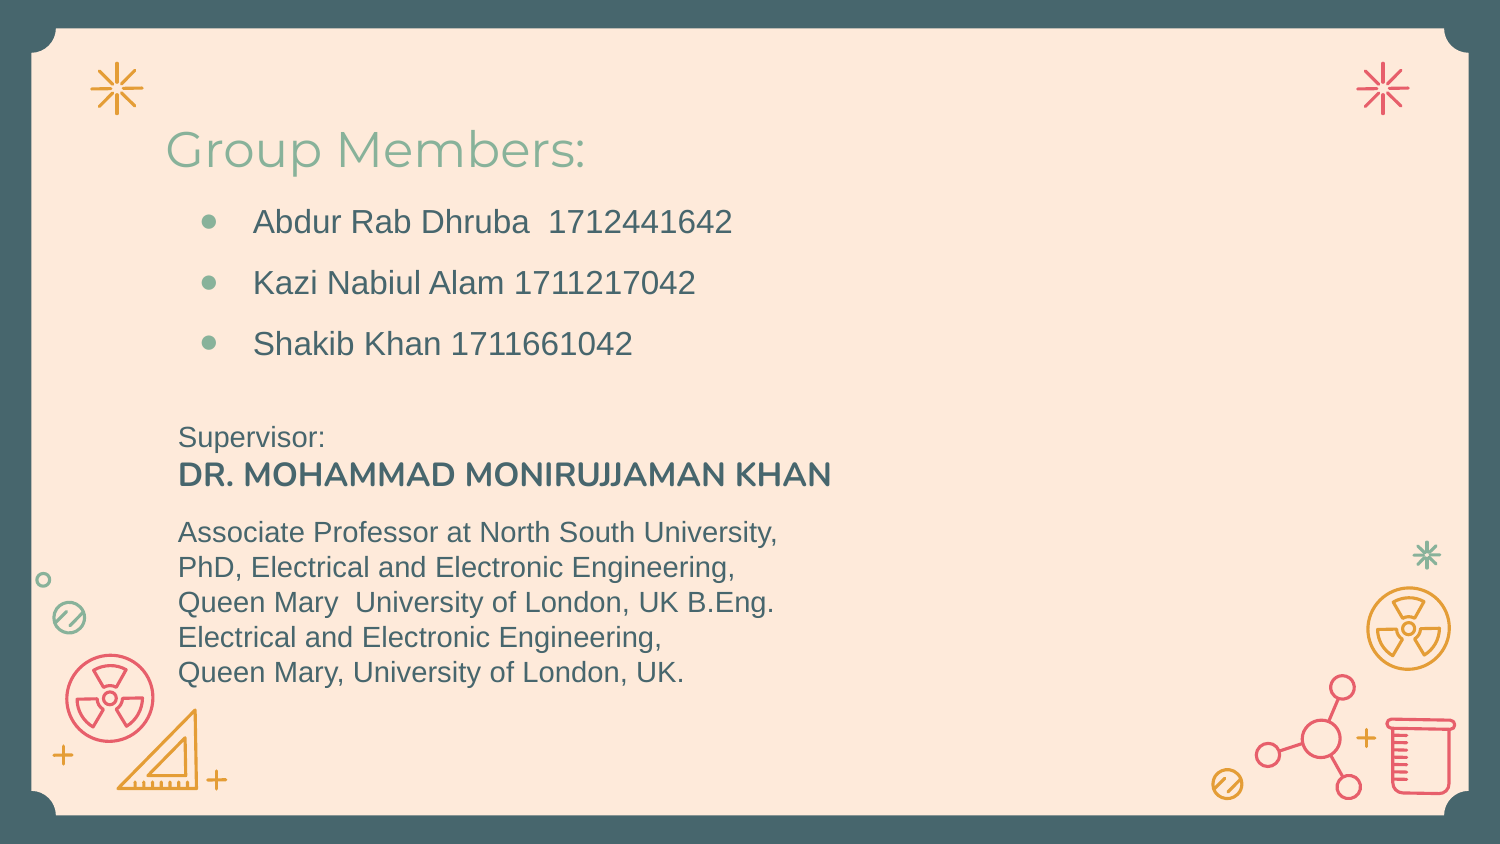

Abdur Rab Dhruba  1712441642
Kazi Nabiul Alam 1711217042
Shakib Khan 1711661042
Supervisor:
DR. MOHAMMAD MONIRUJJAMAN KHAN
Associate Professor at North South University,
PhD, Electrical and Electronic Engineering,
Queen Mary  University of London, UK B.Eng.
Electrical and Electronic Engineering,
Queen Mary, University of London, UK.

# Group Members: